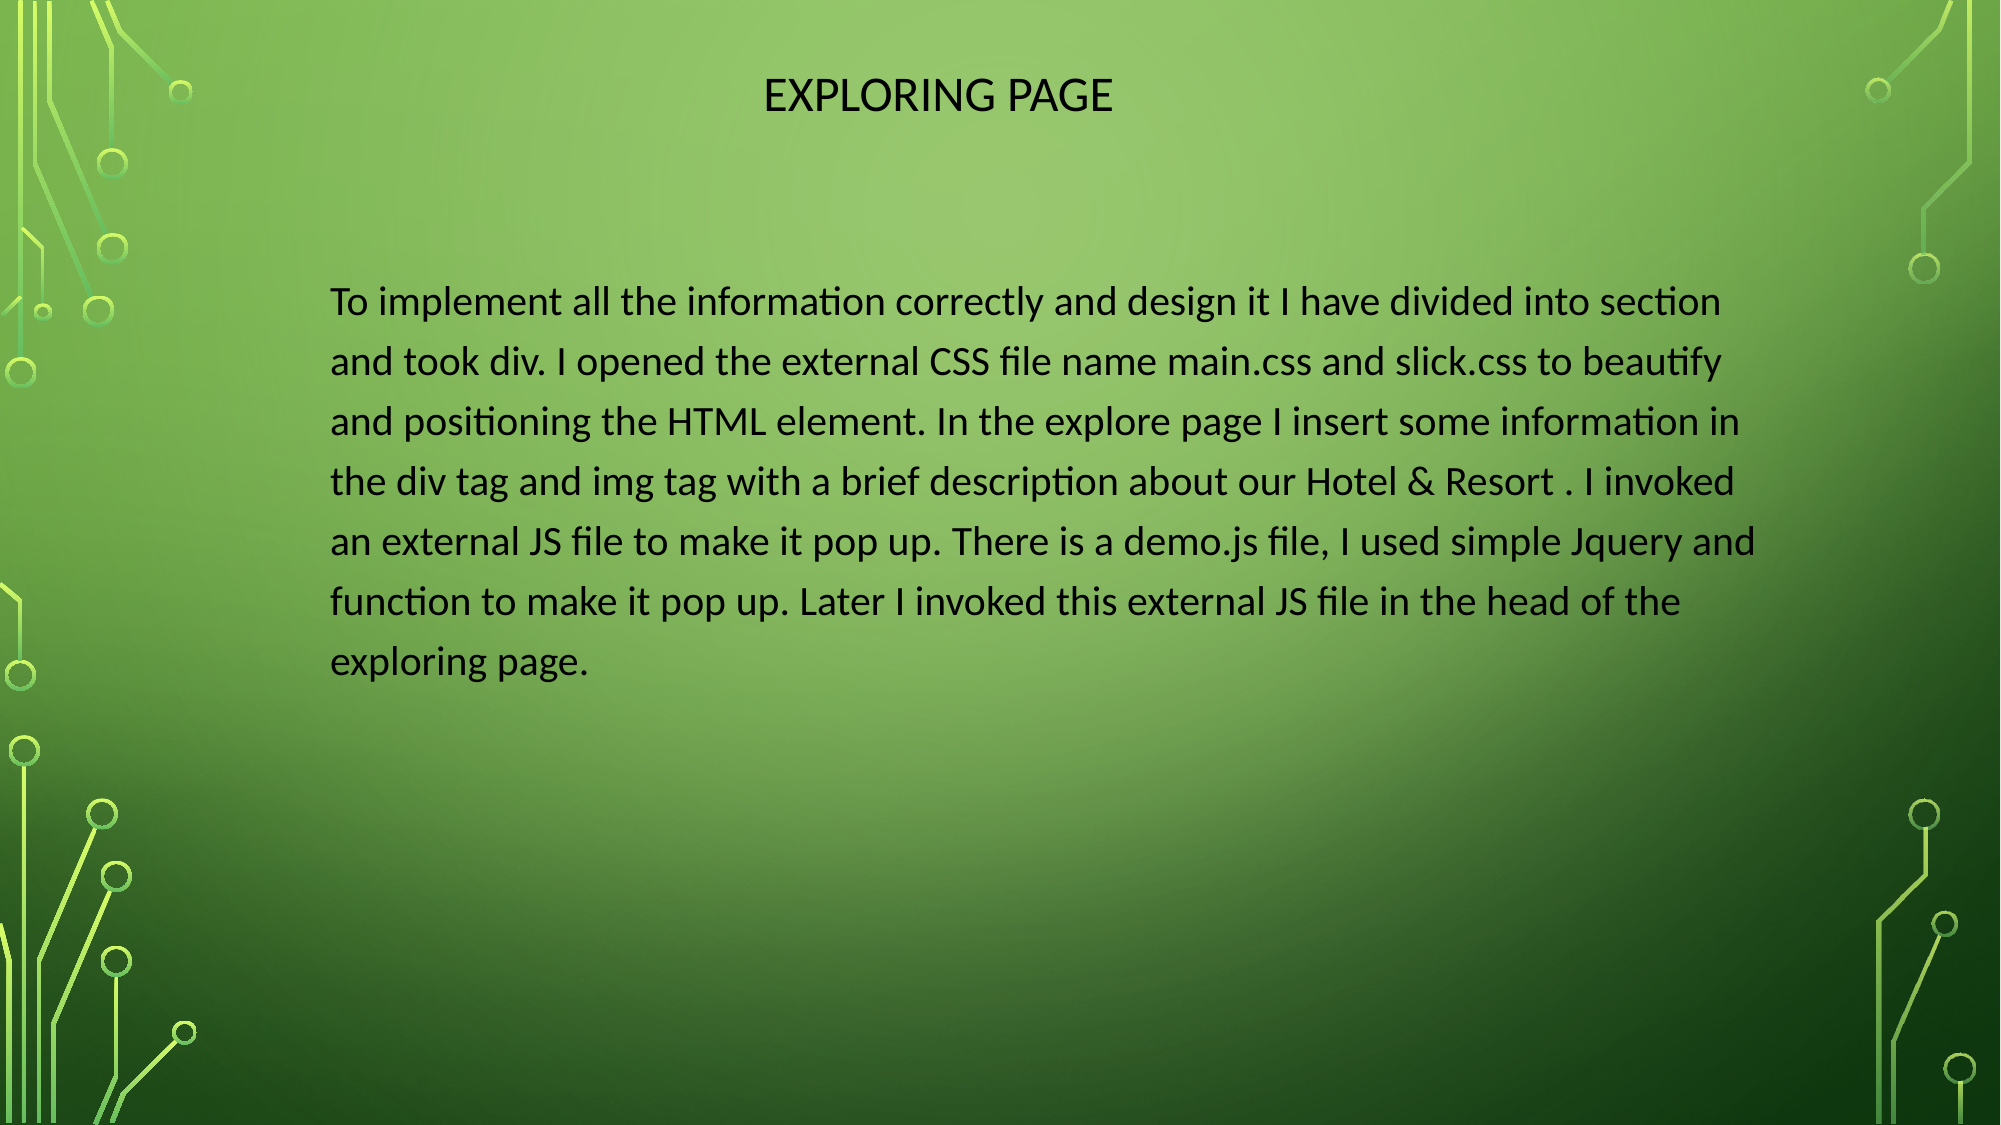

# exploring page
To implement all the information correctly and design it I have divided into section and took div. I opened the external CSS file name main.css and slick.css to beautify and positioning the HTML element. In the explore page I insert some information in the div tag and img tag with a brief description about our Hotel & Resort . I invoked an external JS file to make it pop up. There is a demo.js file, I used simple Jquery and function to make it pop up. Later I invoked this external JS file in the head of the exploring page.